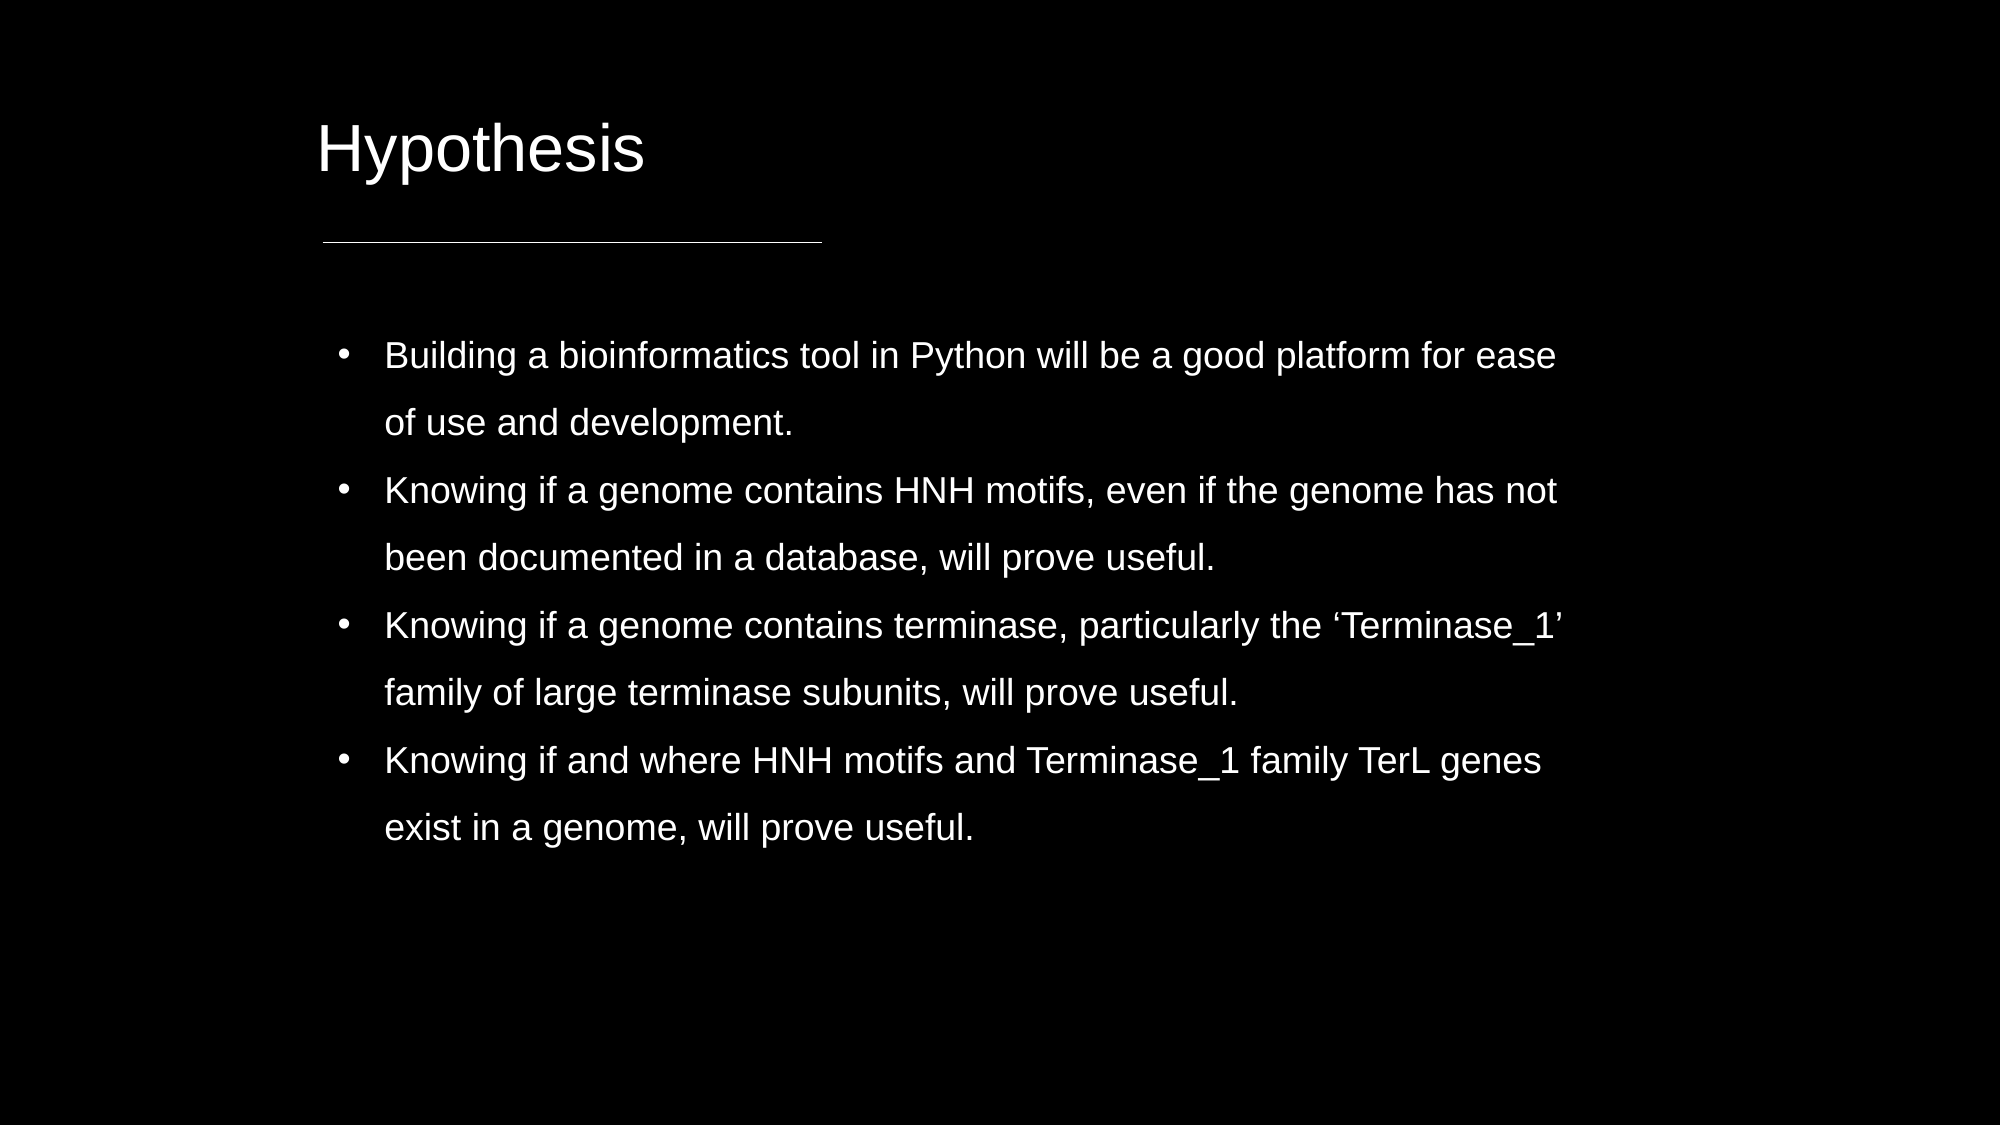

Hypothesis
Building a bioinformatics tool in Python will be a good platform for ease of use and development.
Knowing if a genome contains HNH motifs, even if the genome has not been documented in a database, will prove useful.
Knowing if a genome contains terminase, particularly the ‘Terminase_1’ family of large terminase subunits, will prove useful.
Knowing if and where HNH motifs and Terminase_1 family TerL genes exist in a genome, will prove useful.